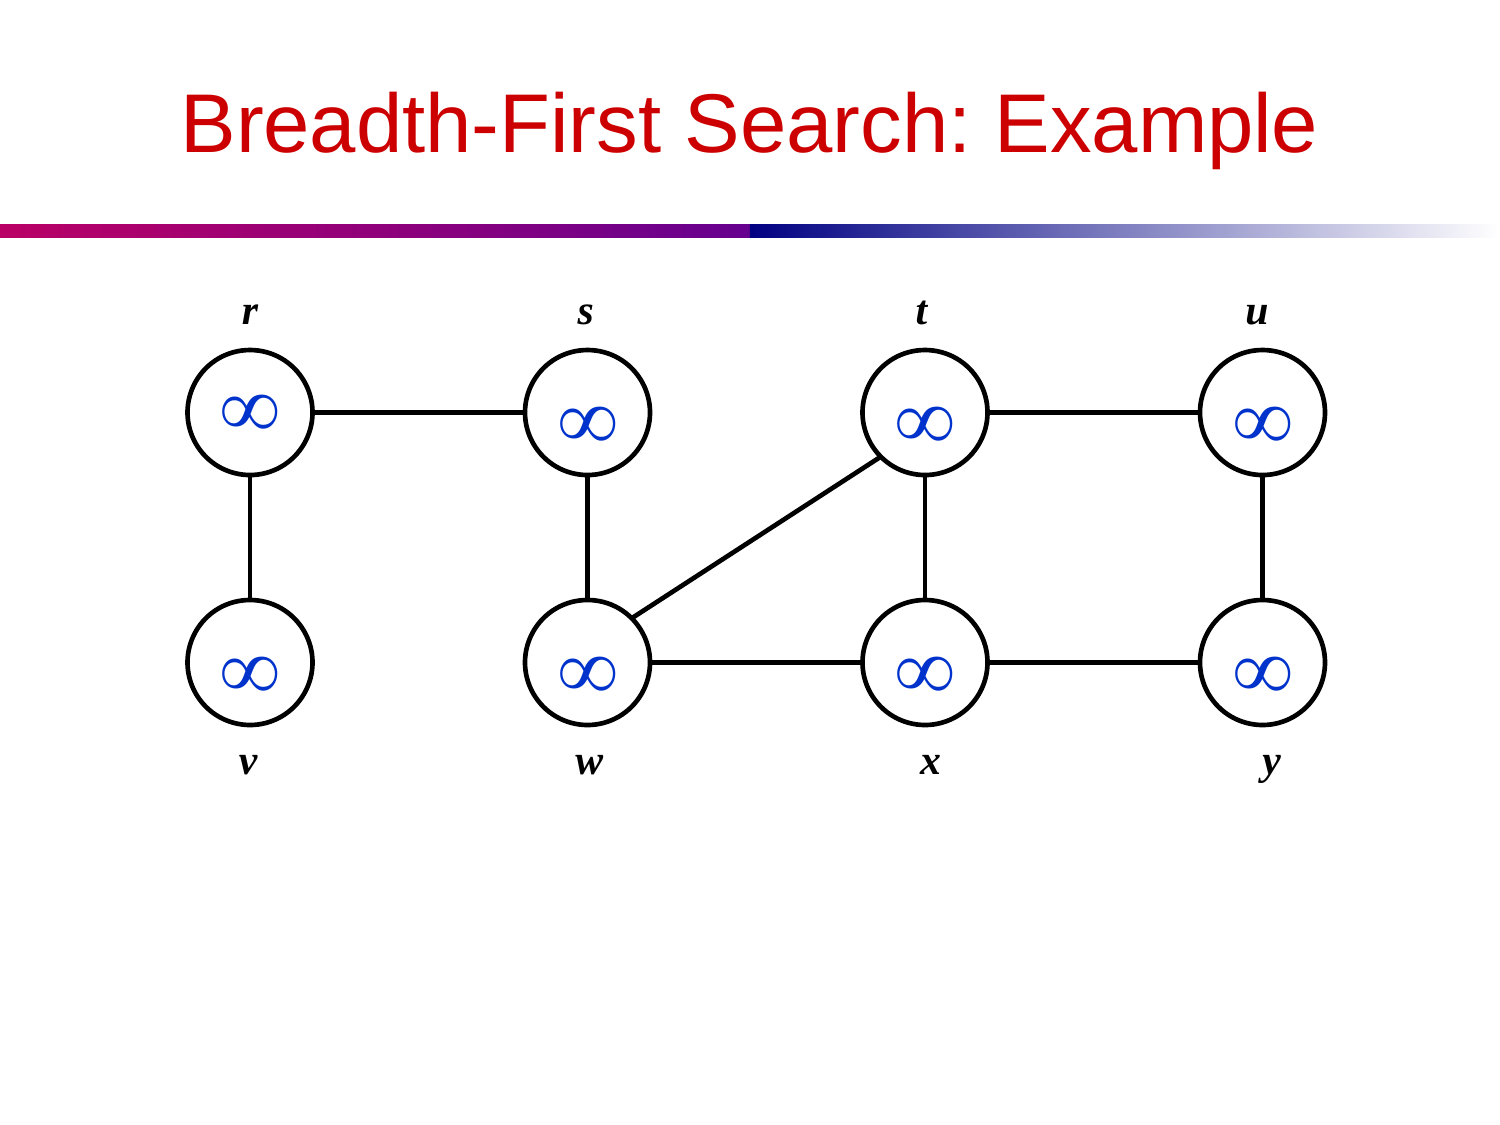

# Breadth-First Search: Example
r
s
t
u
∞
∞
∞
∞
∞
∞
∞
∞
v
w
x
y